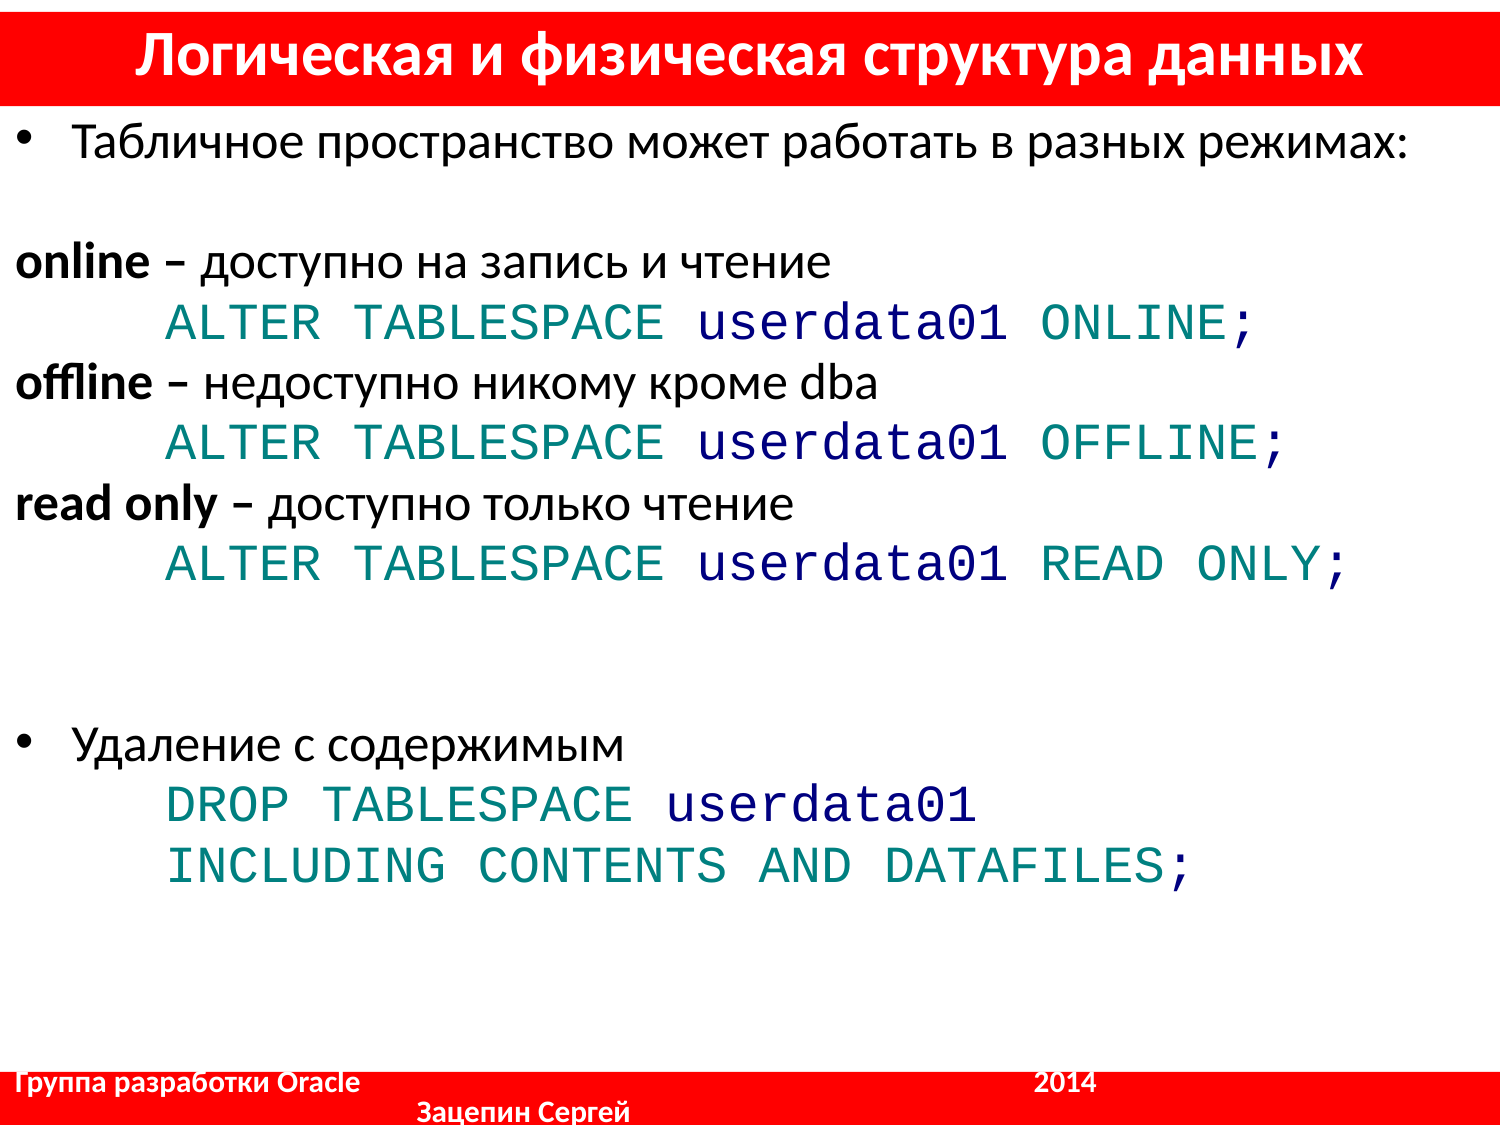

Логическая и физическая структура данных
Табличное пространство может работать в разных режимах:

online – доступно на запись и чтение
	ALTER TABLESPACE userdata01 ONLINE;
offline – недоступно никому кроме dba
	ALTER TABLESPACE userdata01 OFFLINE;
read only – доступно только чтение
	ALTER TABLESPACE userdata01 READ ONLY;

Удаление с содержимым
	DROP TABLESPACE userdata01
	INCLUDING CONTENTS AND DATAFILES;

Группа разработки Oracle				                 2014	    	 	                                    Зацепин Сергей